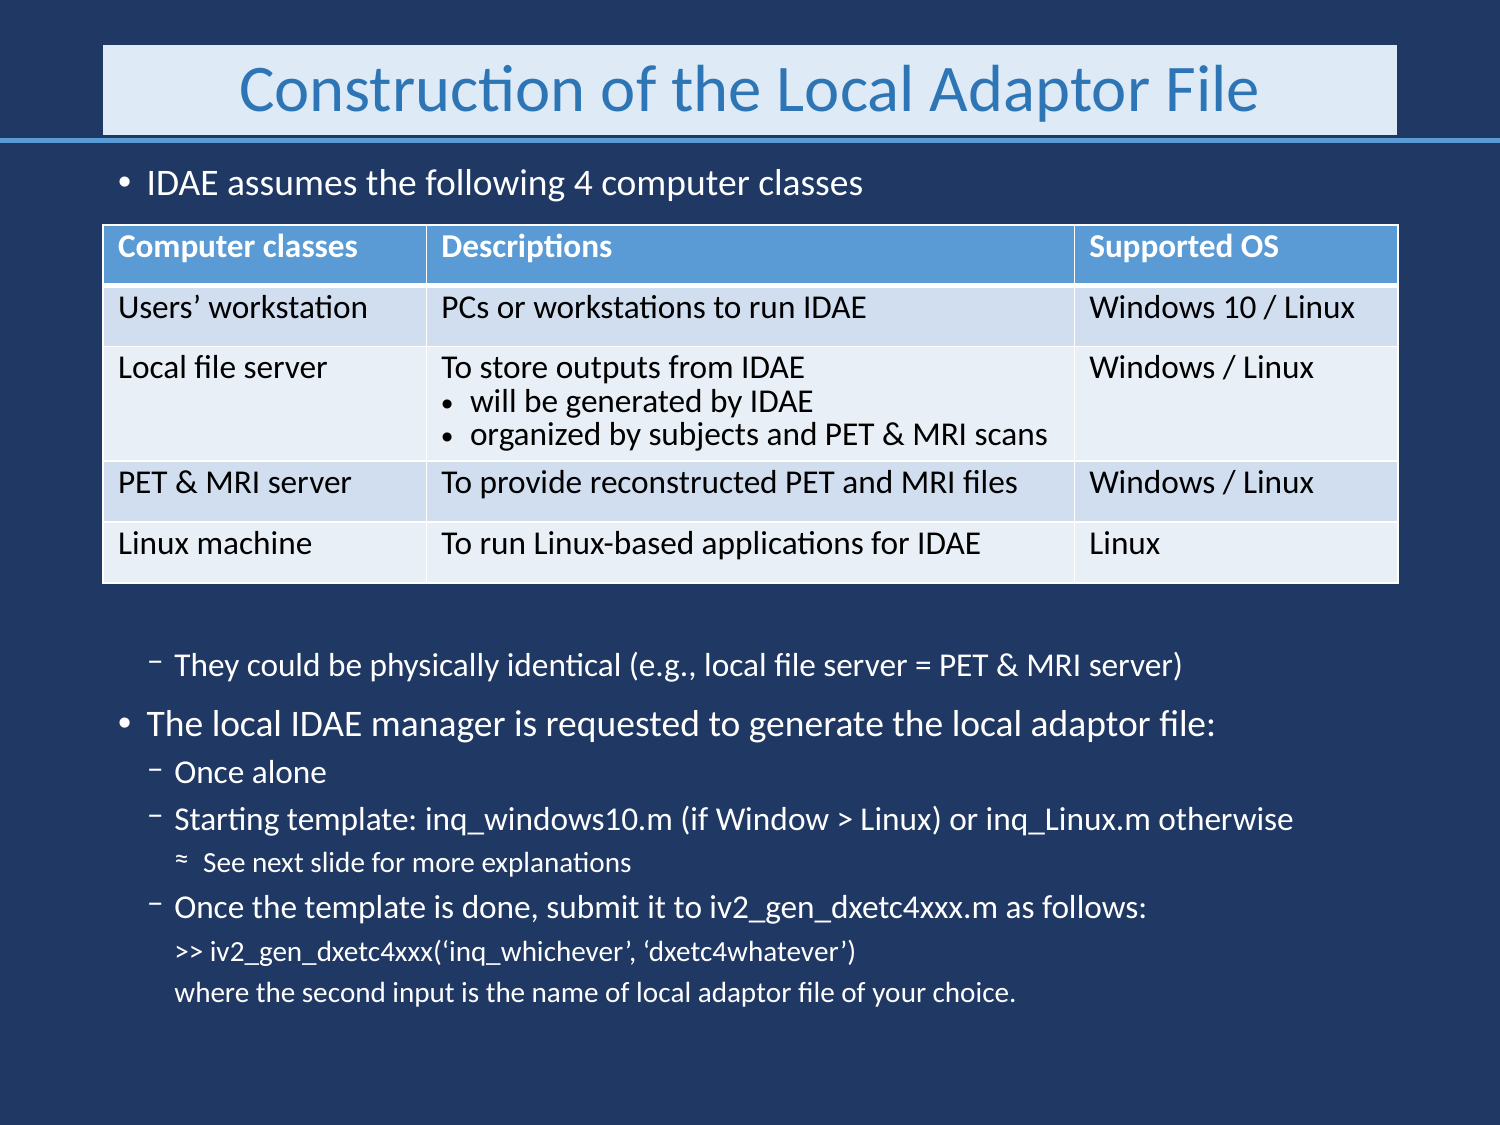

# Construction of the Local Adaptor File
IDAE assumes the following 4 computer classes

They could be physically identical (e.g., local file server = PET & MRI server)
The local IDAE manager is requested to generate the local adaptor file:
Once alone
Starting template: inq_windows10.m (if Window > Linux) or inq_Linux.m otherwise
See next slide for more explanations
Once the template is done, submit it to iv2_gen_dxetc4xxx.m as follows:
>> iv2_gen_dxetc4xxx(‘inq_whichever’, ‘dxetc4whatever’)
where the second input is the name of local adaptor file of your choice.
| Computer classes | Descriptions | Supported OS |
| --- | --- | --- |
| Users’ workstation | PCs or workstations to run IDAE | Windows 10 / Linux |
| Local file server | To store outputs from IDAE will be generated by IDAE organized by subjects and PET & MRI scans | Windows / Linux |
| PET & MRI server | To provide reconstructed PET and MRI files | Windows / Linux |
| Linux machine | To run Linux-based applications for IDAE | Linux |